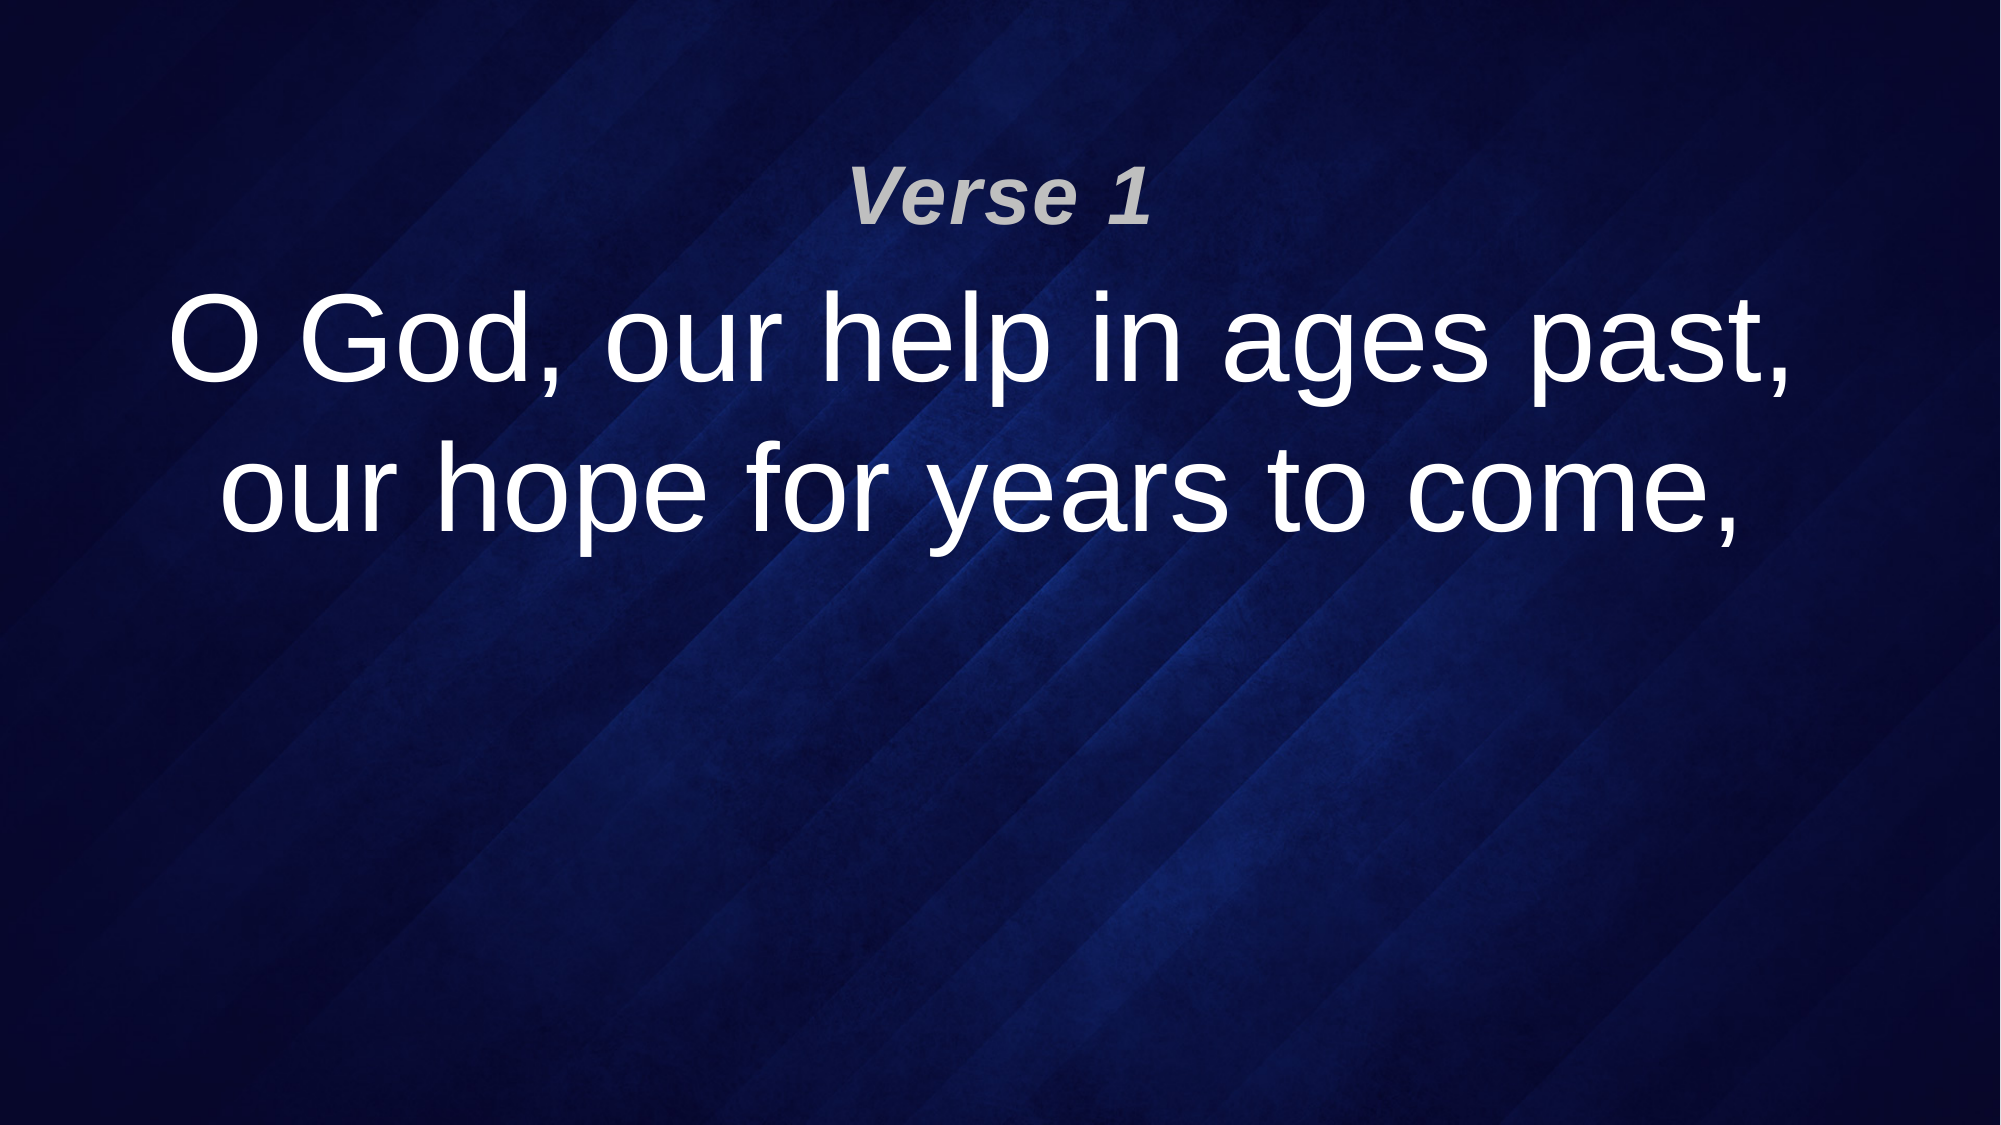

Verse 1
# O God, our help in ages past, our hope for years to come,